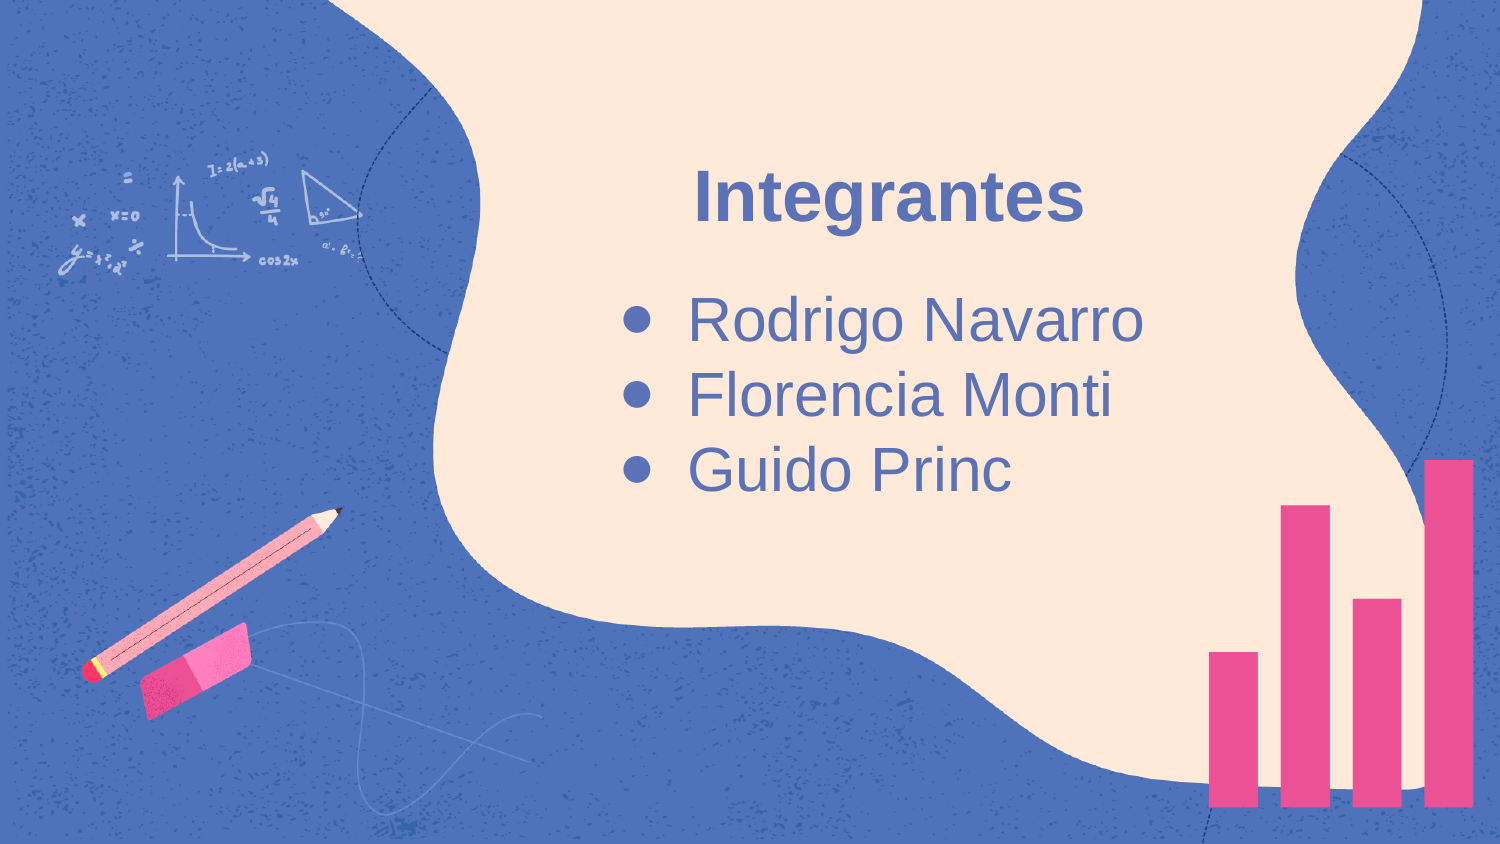

# Integrantes
Rodrigo Navarro
Florencia Monti
Guido Princ